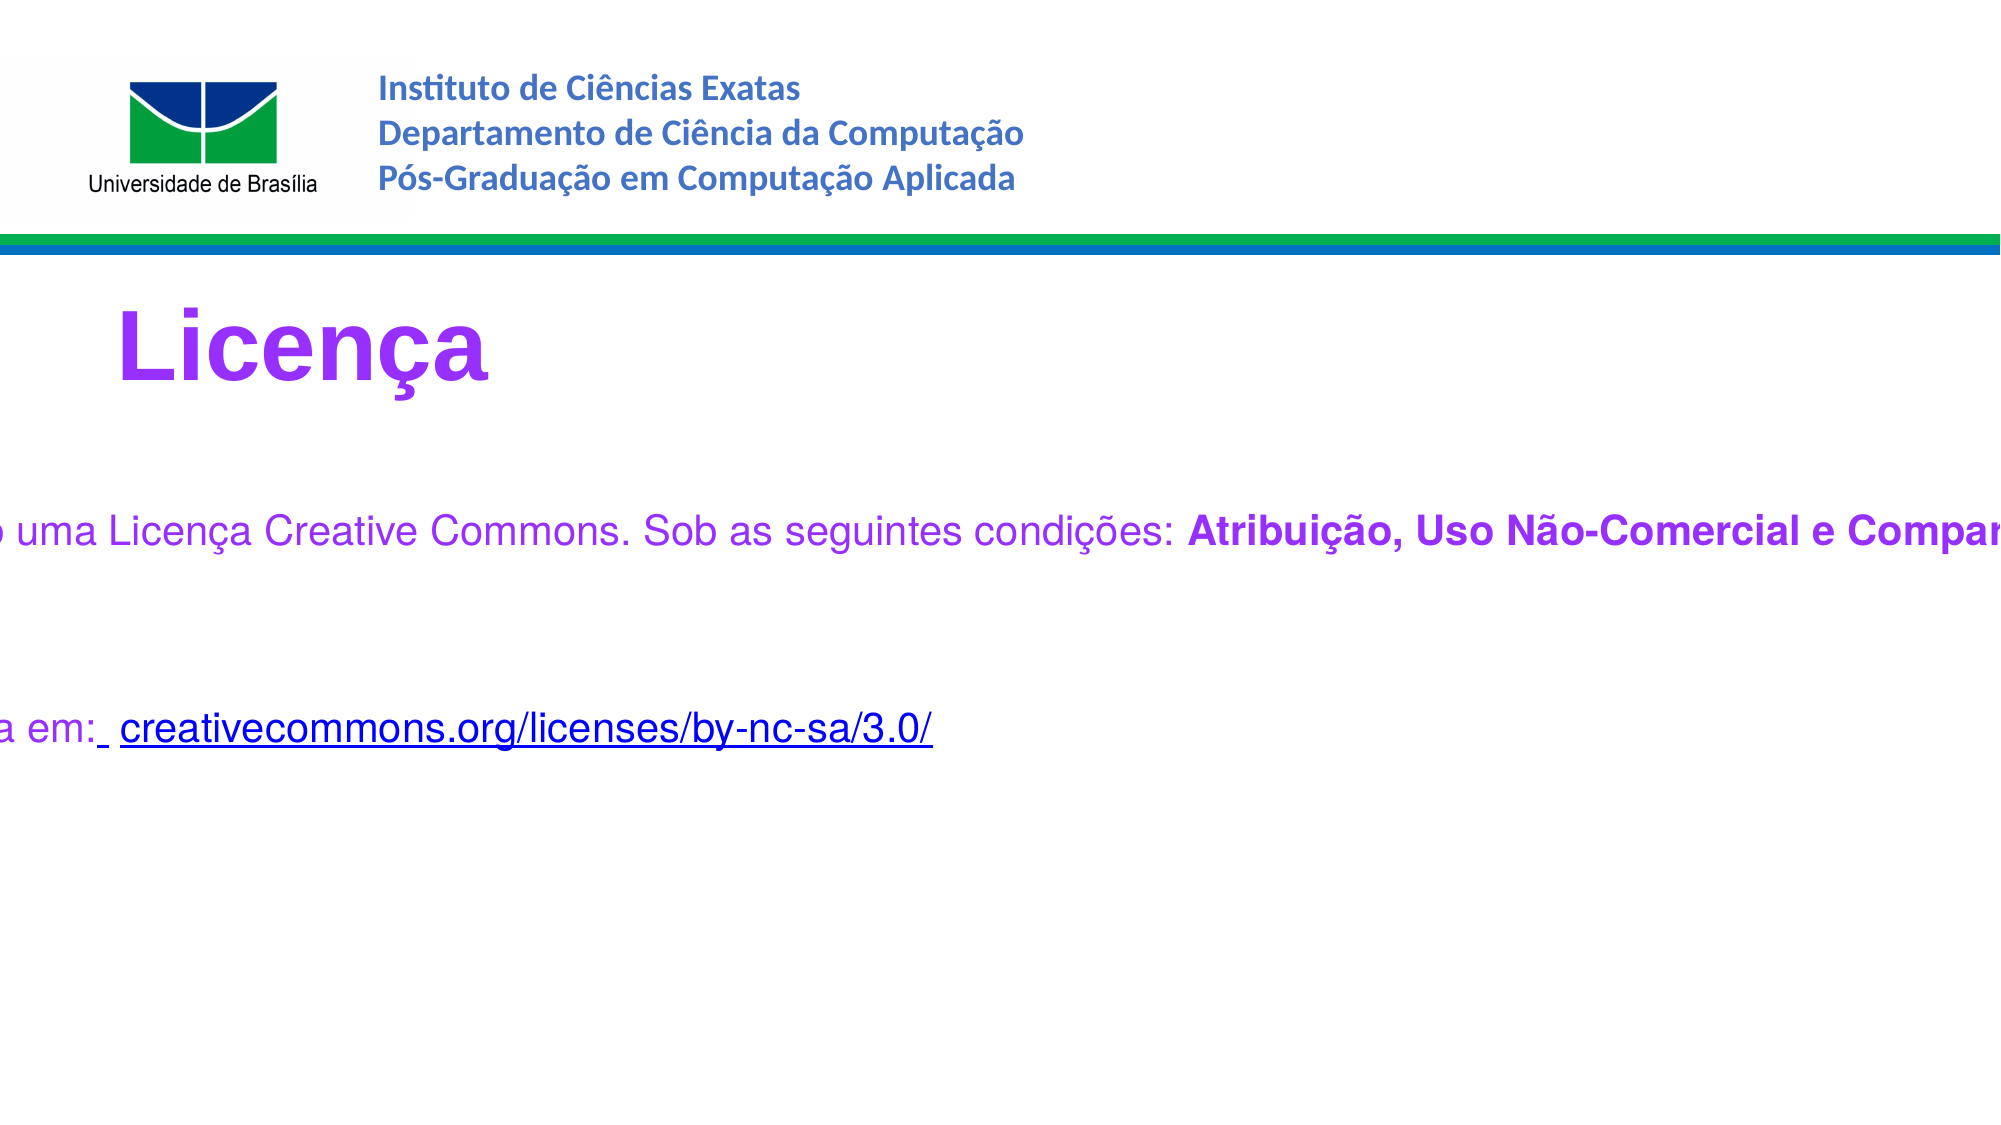

# Licença
Estes slides são concedidos sob uma Licença Creative Commons. Sob as seguintes condições: Atribuição, Uso Não-Comercial e Compartilhamento pela mesma Licença.
Mais detalhes sobre essa licença em:  creativecommons.org/licenses/by-nc-sa/3.0/
43